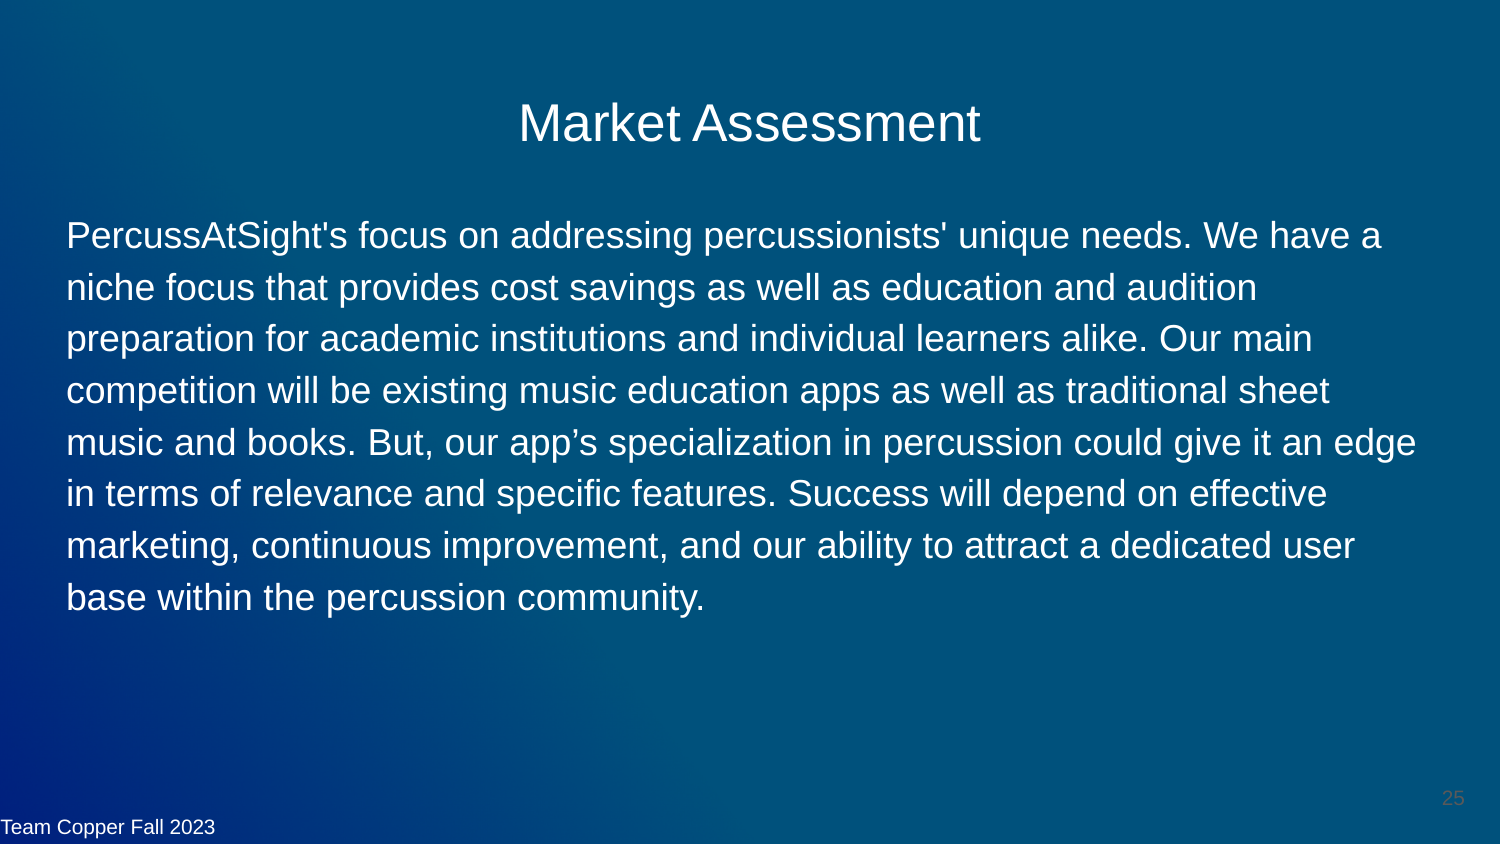

# Market Assessment
PercussAtSight's focus on addressing percussionists' unique needs. We have a niche focus that provides cost savings as well as education and audition preparation for academic institutions and individual learners alike. Our main competition will be existing music education apps as well as traditional sheet music and books. But, our app’s specialization in percussion could give it an edge in terms of relevance and specific features. Success will depend on effective marketing, continuous improvement, and our ability to attract a dedicated user base within the percussion community.
25
Team Copper Fall 2023